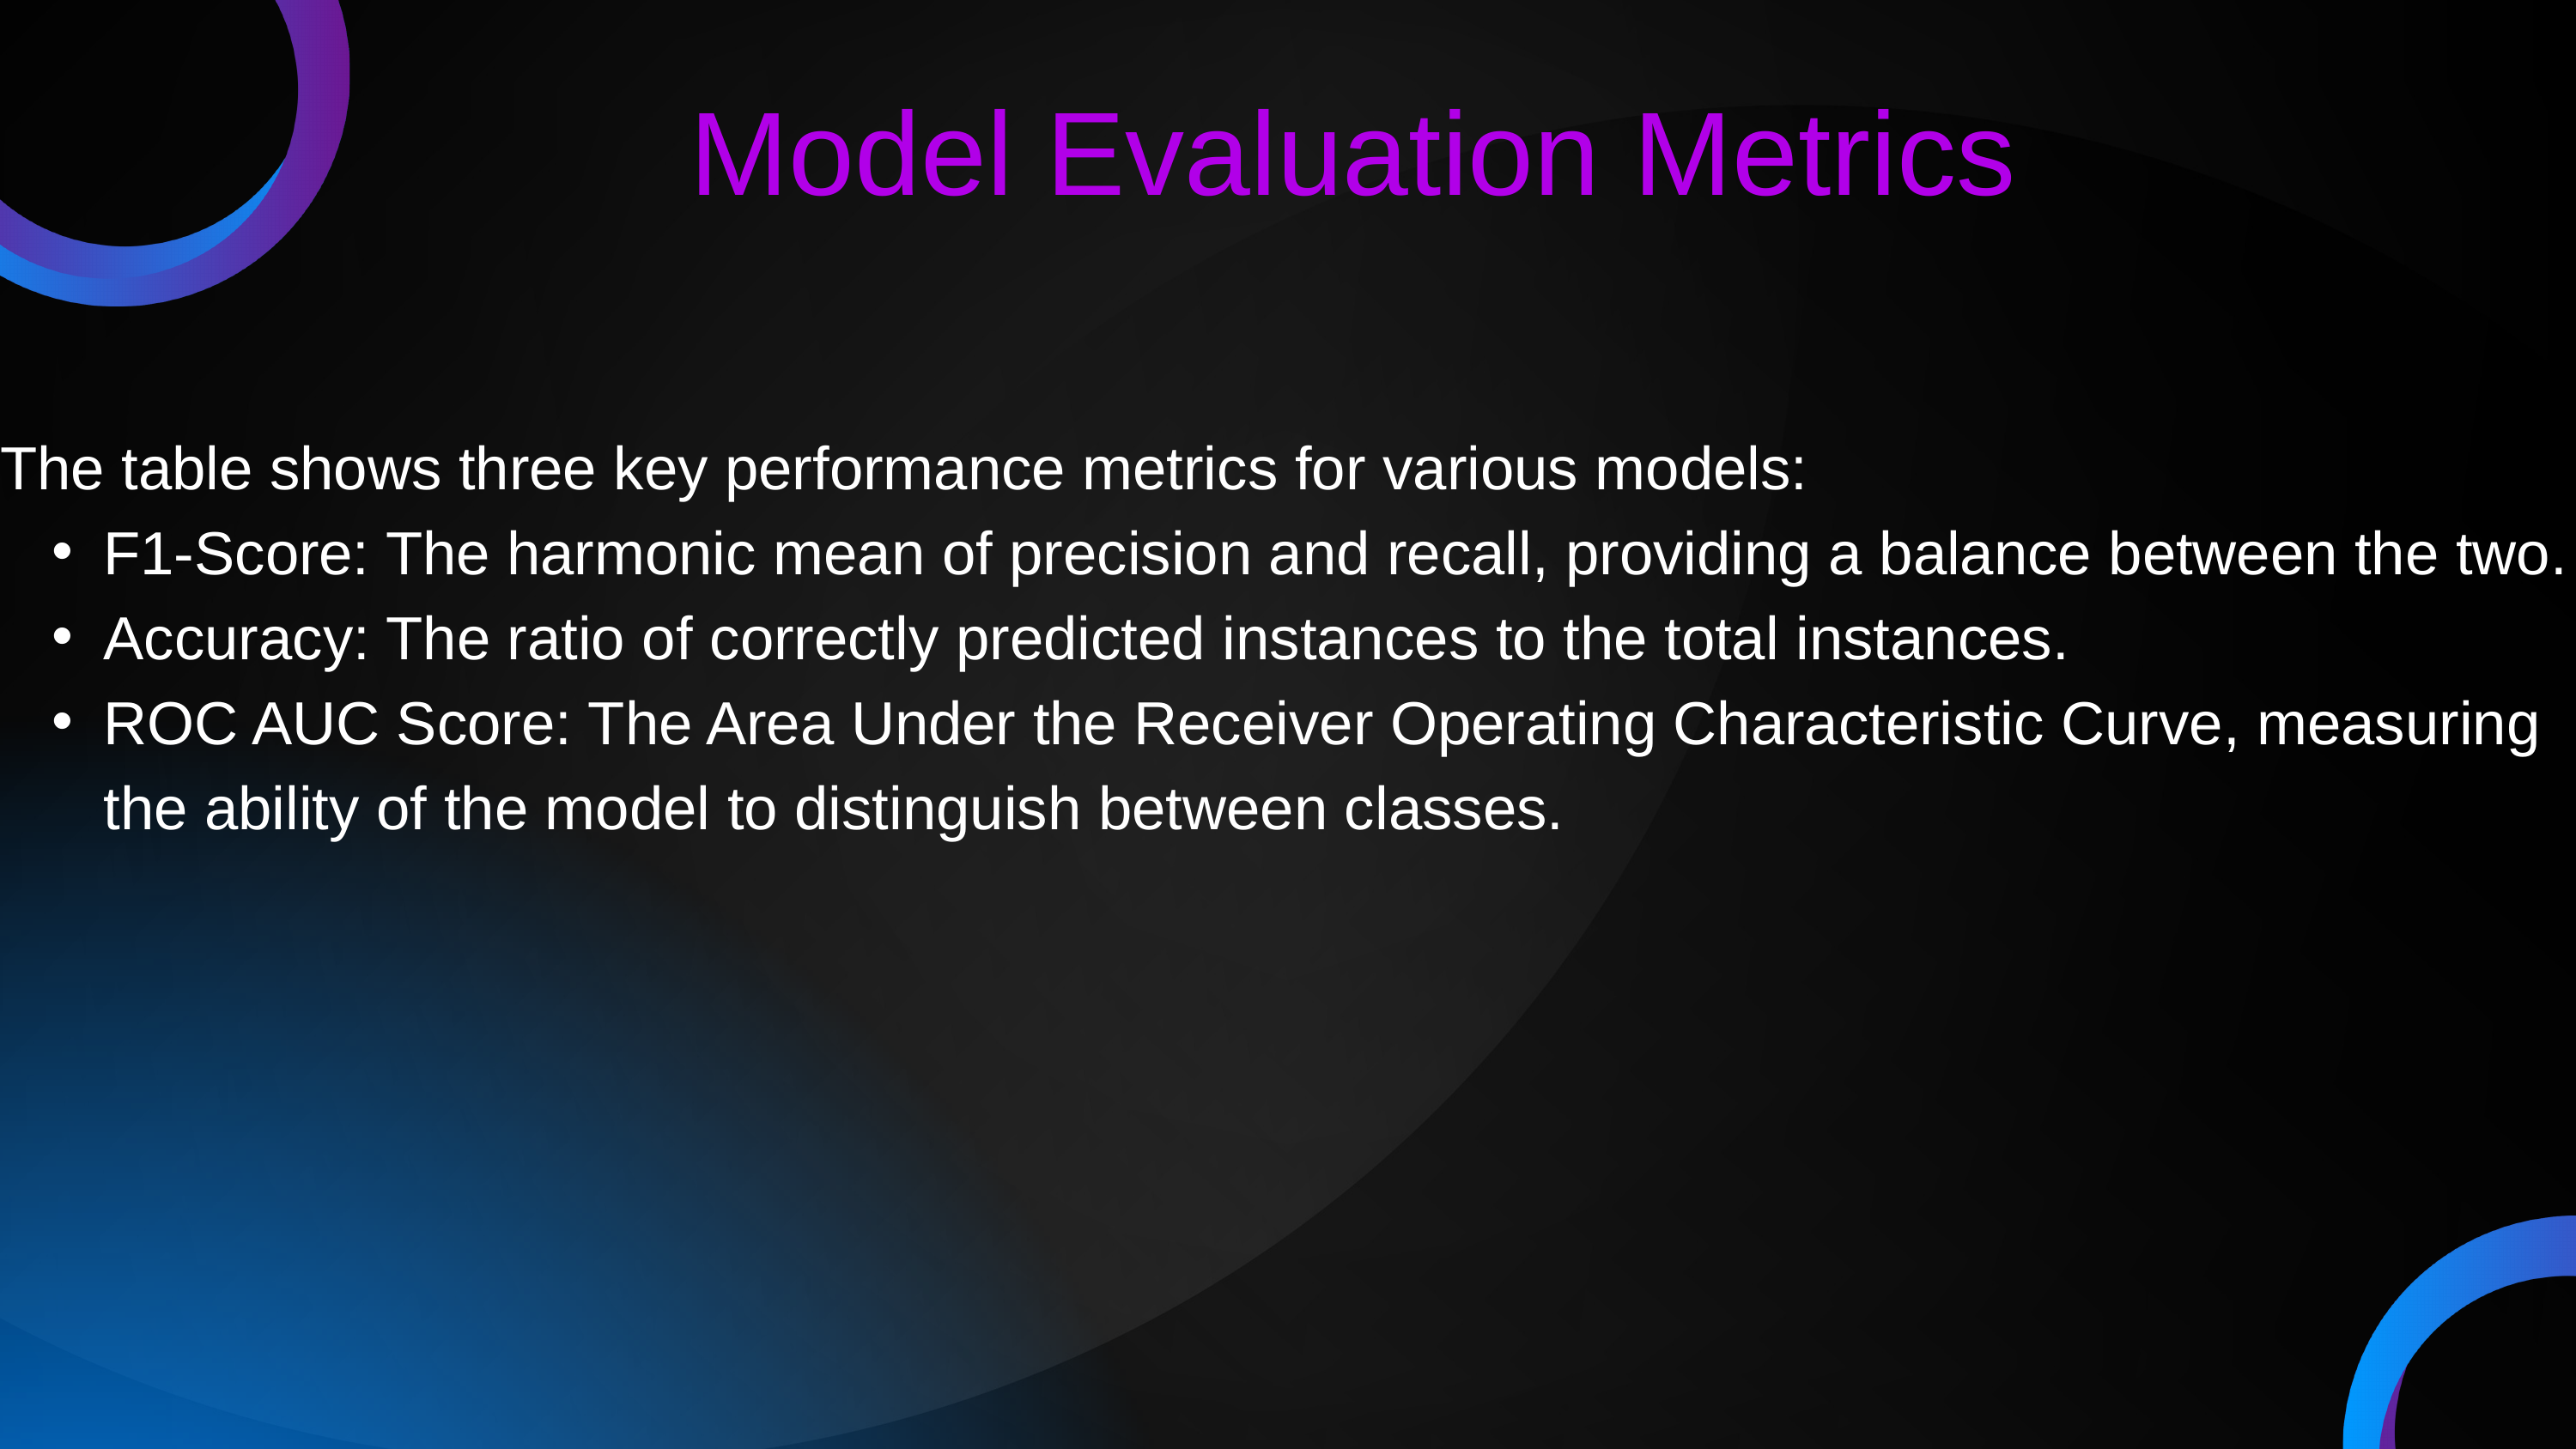

Model Evaluation Metrics
The table shows three key performance metrics for various models:
F1-Score: The harmonic mean of precision and recall, providing a balance between the two.
Accuracy: The ratio of correctly predicted instances to the total instances.
ROC AUC Score: The Area Under the Receiver Operating Characteristic Curve, measuring the ability of the model to distinguish between classes.